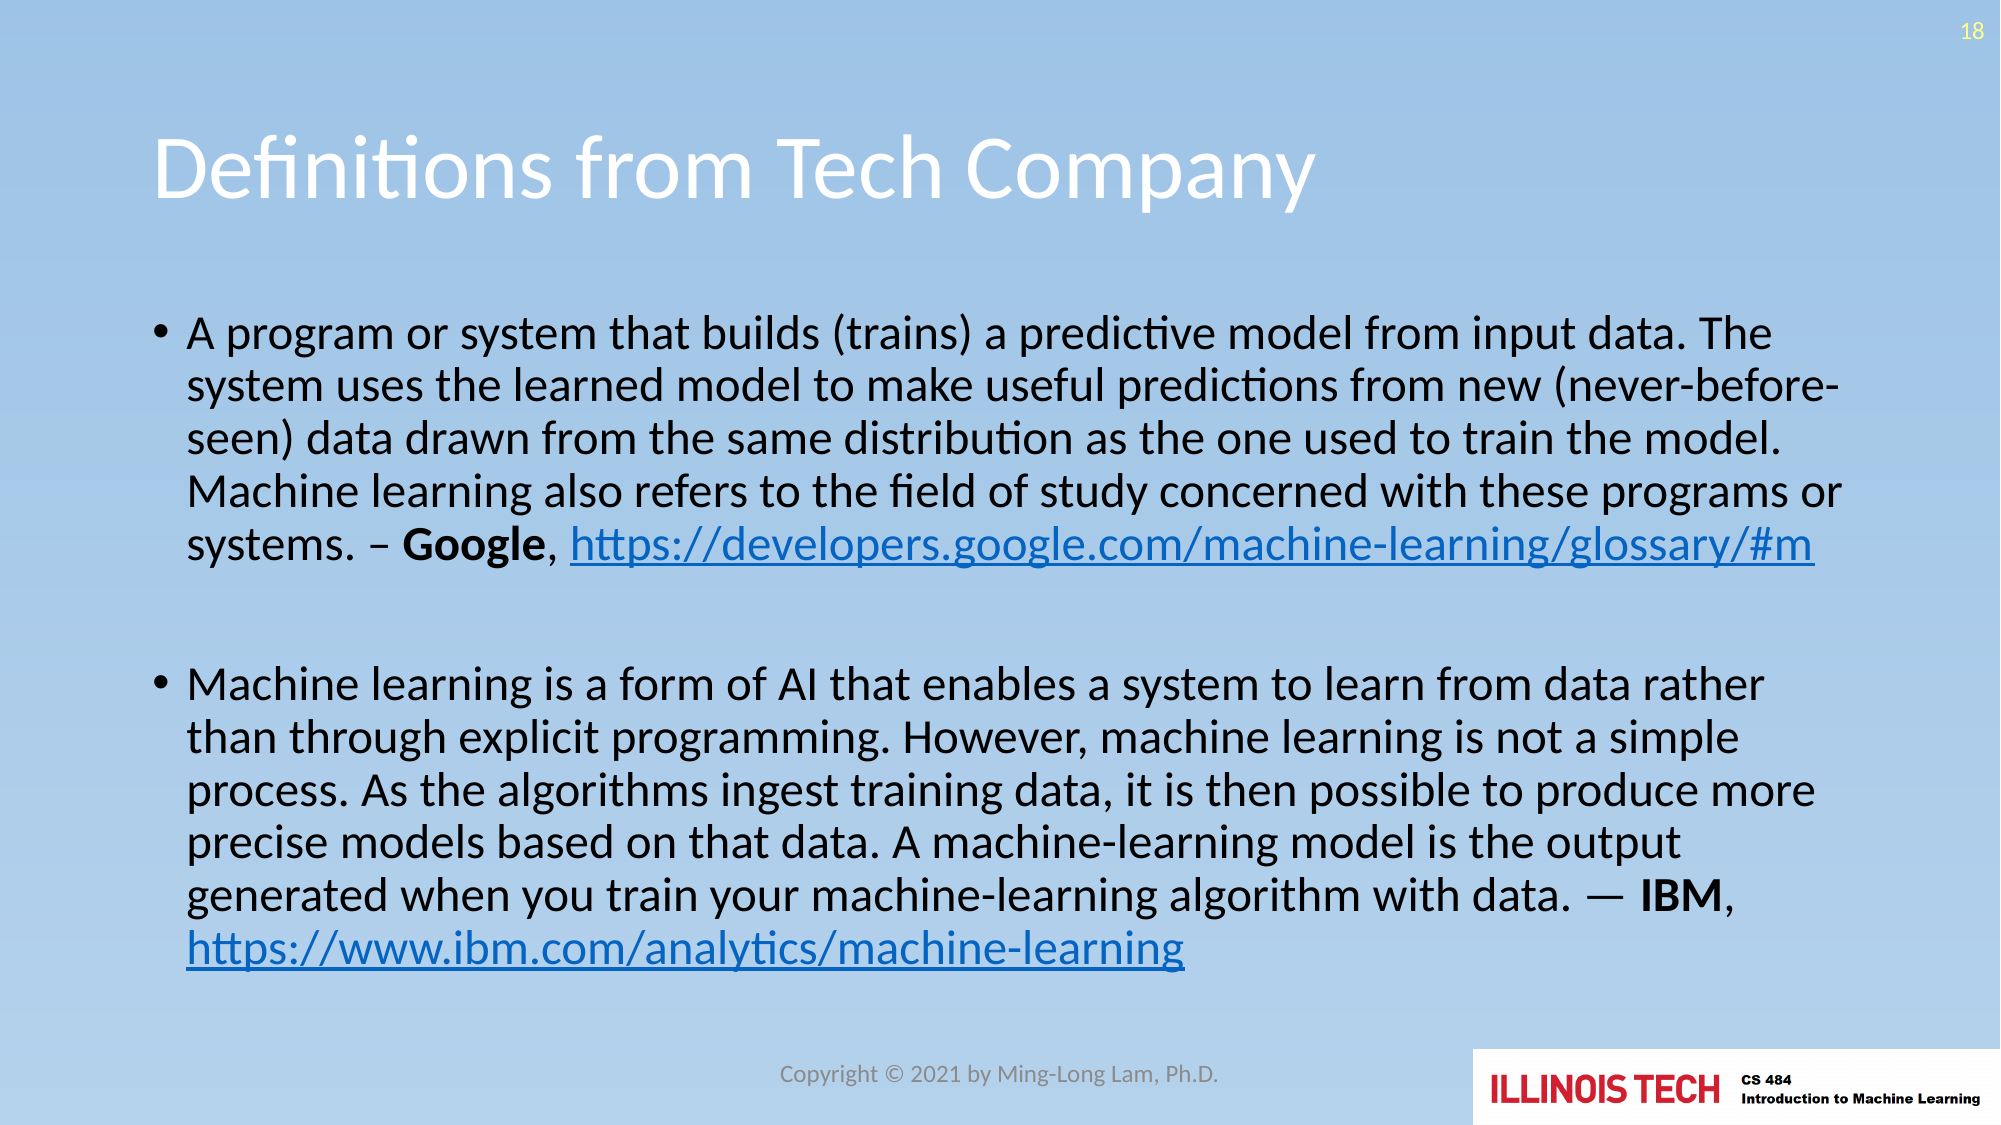

18
# Definitions from Tech Company
A program or system that builds (trains) a predictive model from input data. The system uses the learned model to make useful predictions from new (never-before-seen) data drawn from the same distribution as the one used to train the model. Machine learning also refers to the field of study concerned with these programs or systems. – Google, https://developers.google.com/machine-learning/glossary/#m

Machine learning is a form of AI that enables a system to learn from data rather than through explicit programming. However, machine learning is not a simple process. As the algorithms ingest training data, it is then possible to produce more precise models based on that data. A machine-learning model is the output generated when you train your machine-learning algorithm with data. — IBM, https://www.ibm.com/analytics/machine-learning
Copyright © 2021 by Ming-Long Lam, Ph.D.